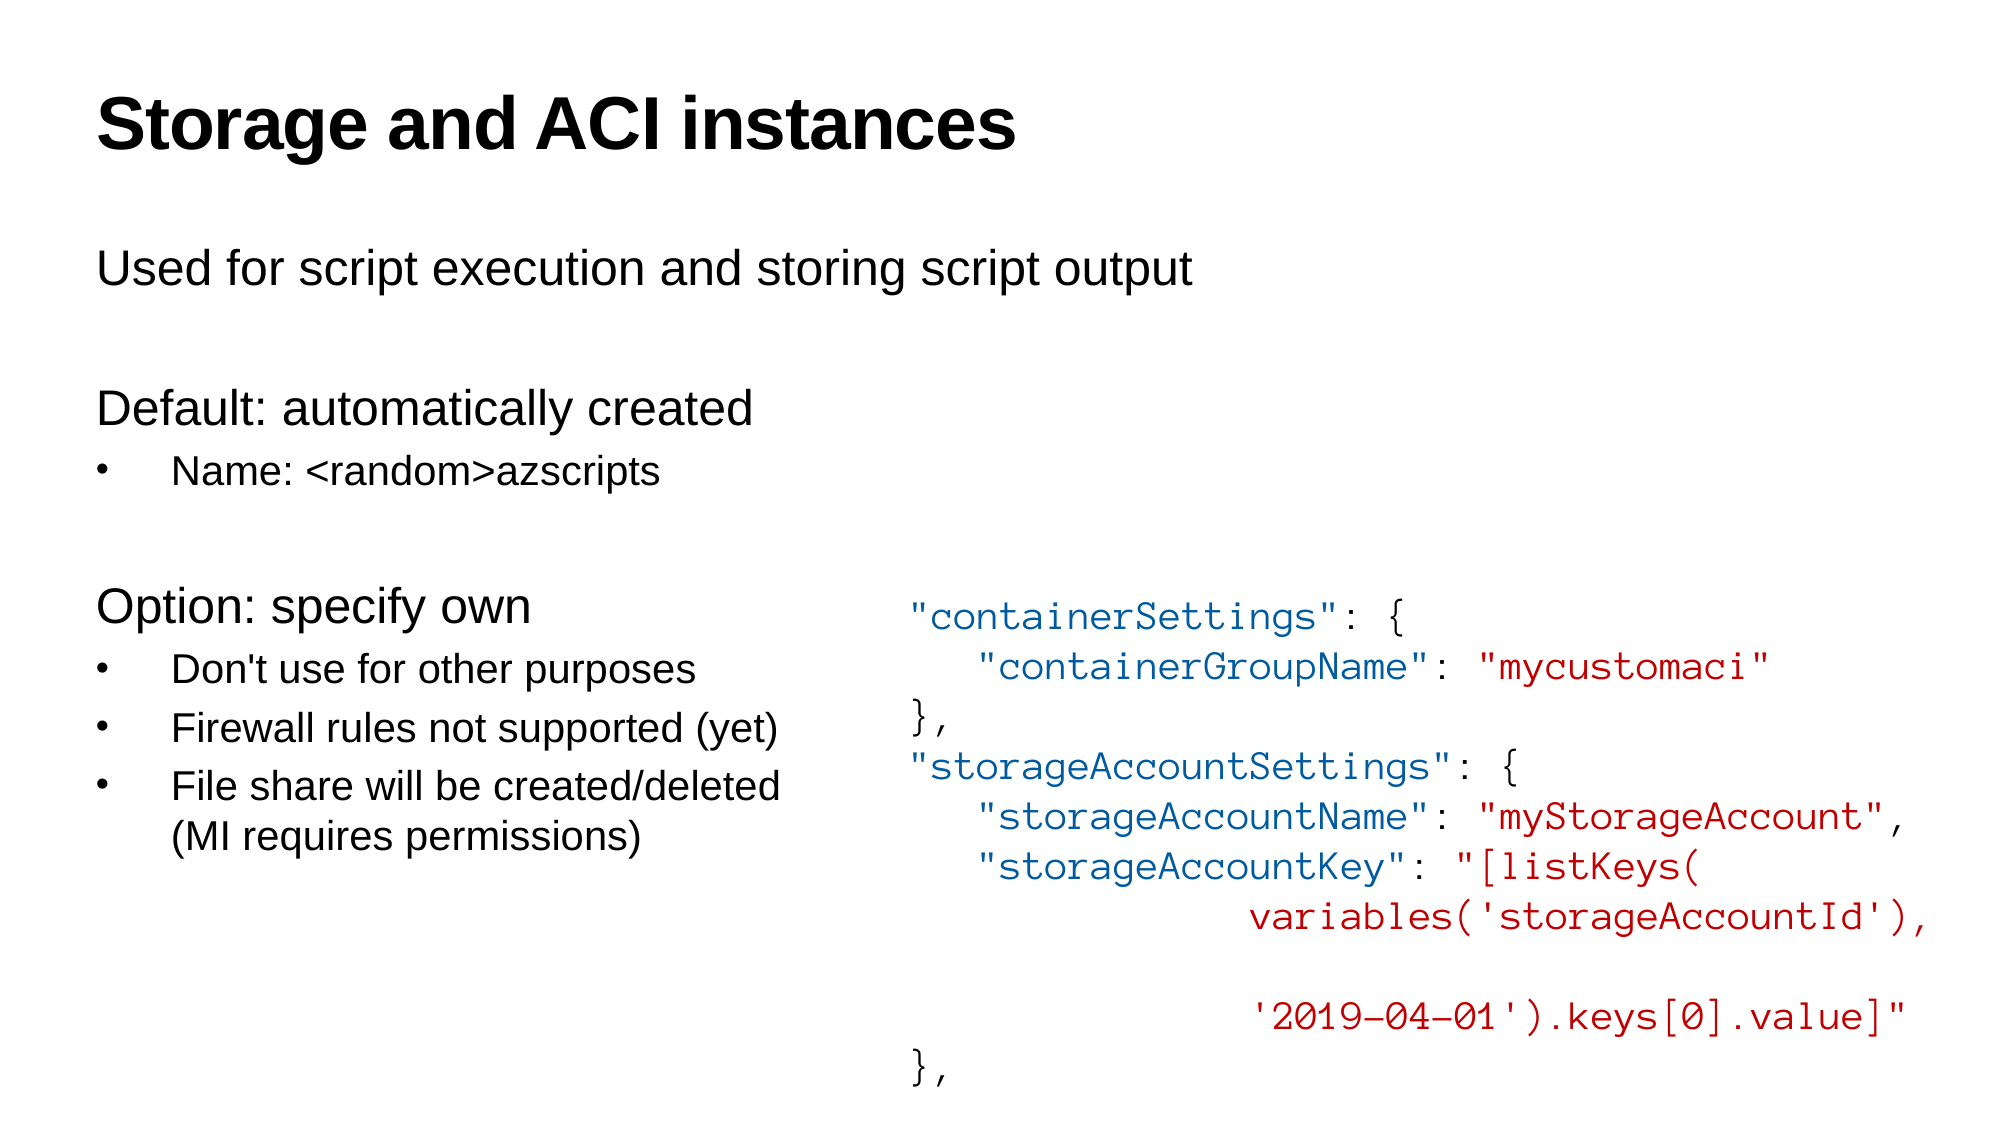

# Storage and ACI instances
Used for script execution and storing script output

Default: automatically created
Name: <random>azscripts

Option: specify own
Don't use for other purposes
Firewall rules not supported (yet)
File share will be created/deleted
(MI requires permissions)
"containerSettings": {
   "containerGroupName": "mycustomaci"
},
"storageAccountSettings": {
   "storageAccountName": "myStorageAccount",
   "storageAccountKey": "[listKeys(
               variables('storageAccountId'),
               '2019-04-01').keys[0].value]"
},